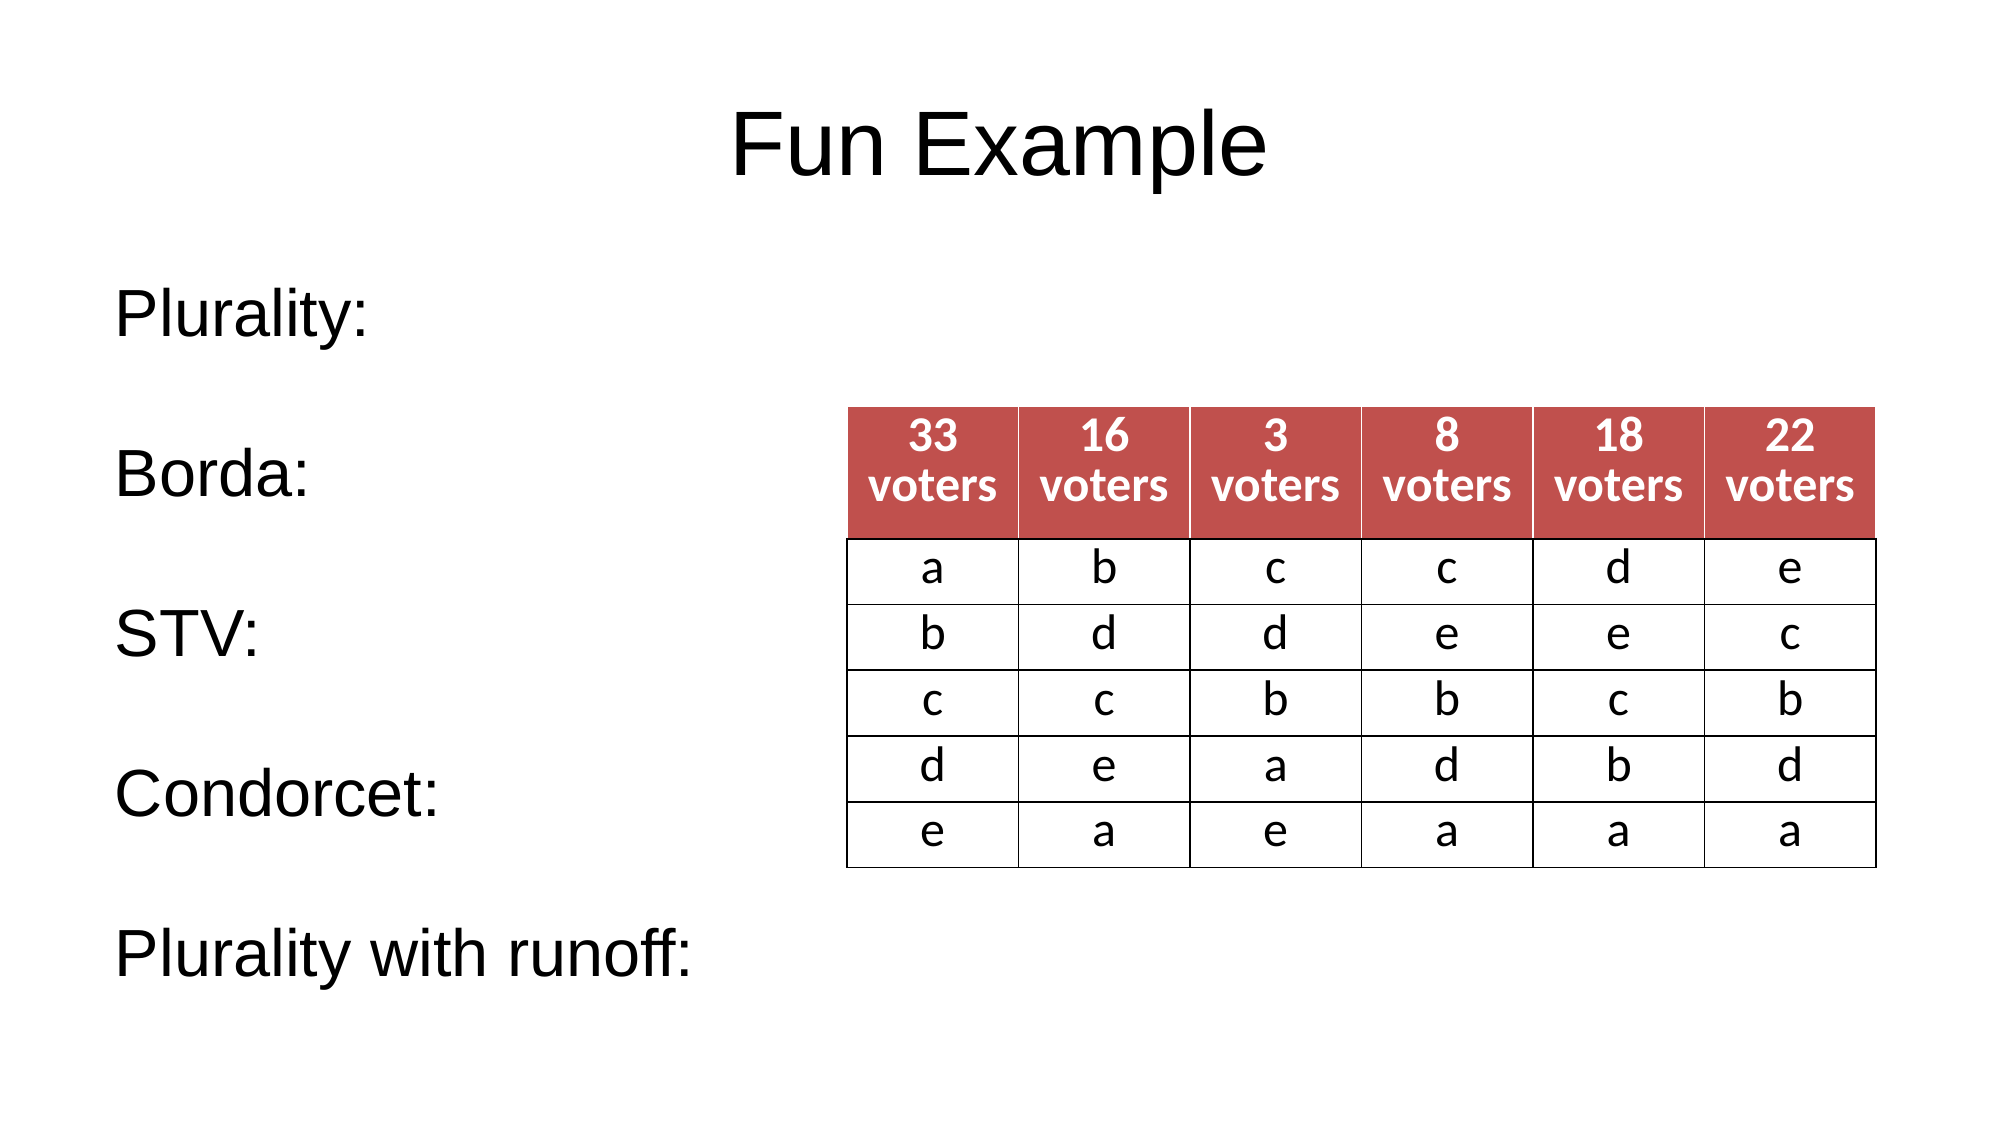

# Fun Example
Plurality:

Borda:

STV:

Condorcet:

Plurality with runoff:
| 33 voters | 16 voters | 3 voters | 8 voters | 18 voters | 22 voters |
| --- | --- | --- | --- | --- | --- |
| a | b | c | c | d | e |
| b | d | d | e | e | c |
| c | c | b | b | c | b |
| d | e | a | d | b | d |
| e | a | e | a | a | a |